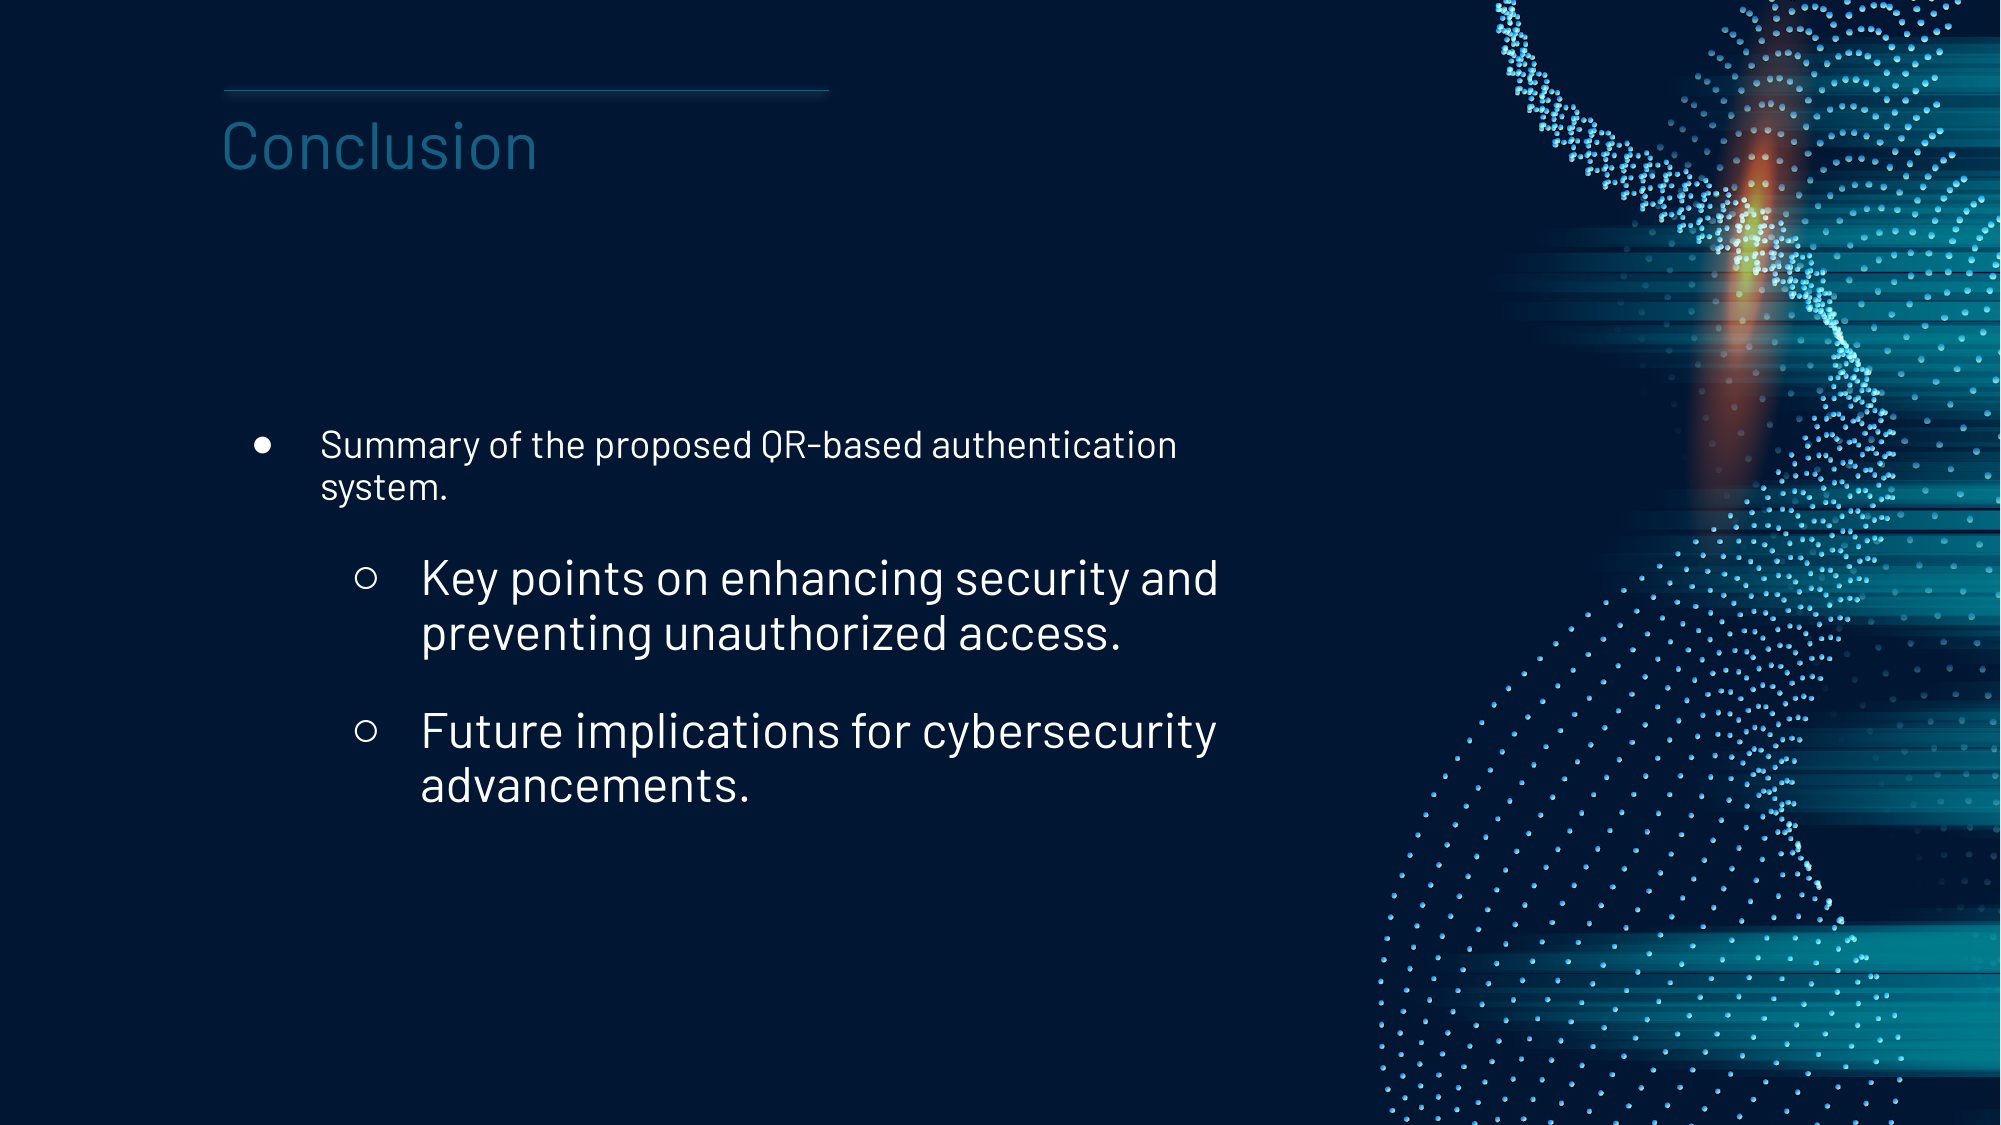

# Conclusion

Summary of the proposed QR-based authentication system.
Key points on enhancing security and preventing unauthorized access.
Future implications for cybersecurity advancements.